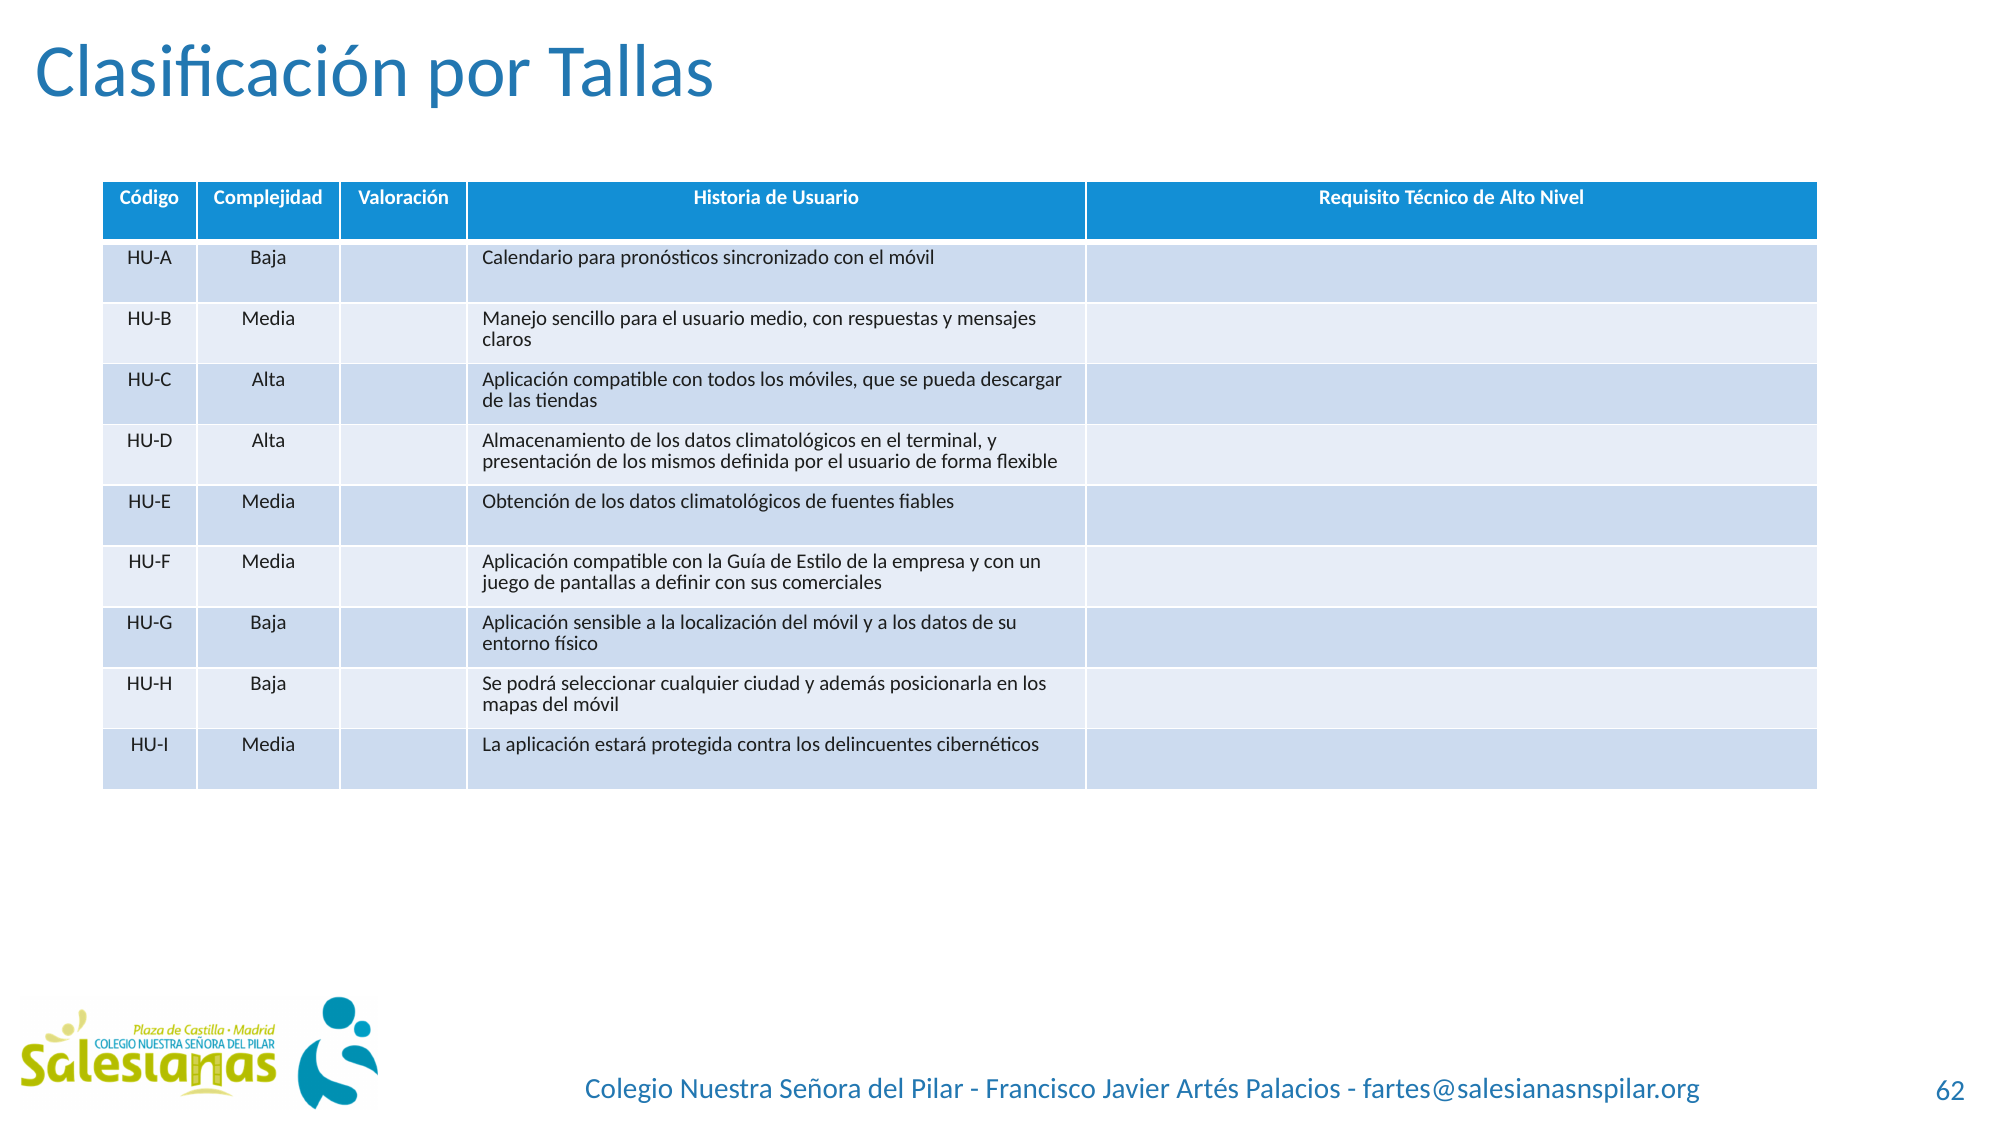

Clasificación por Tallas
| Código | Complejidad | Valoración | Historia de Usuario | Requisito Técnico de Alto Nivel |
| --- | --- | --- | --- | --- |
| HU-A | Baja |  | Calendario para pronósticos sincronizado con el móvil |  |
| HU-B | Media |  | Manejo sencillo para el usuario medio, con respuestas y mensajes claros |  |
| HU-C | Alta |  | Aplicación compatible con todos los móviles, que se pueda descargar de las tiendas |  |
| HU-D | Alta |  | Almacenamiento de los datos climatológicos en el terminal, y presentación de los mismos definida por el usuario de forma flexible |  |
| HU-E | Media |  | Obtención de los datos climatológicos de fuentes fiables |  |
| HU-F | Media |  | Aplicación compatible con la Guía de Estilo de la empresa y con un juego de pantallas a definir con sus comerciales |  |
| HU-G | Baja |  | Aplicación sensible a la localización del móvil y a los datos de su entorno físico |  |
| HU-H | Baja |  | Se podrá seleccionar cualquier ciudad y además posicionarla en los mapas del móvil |  |
| HU-I | Media |  | La aplicación estará protegida contra los delincuentes cibernéticos |  |